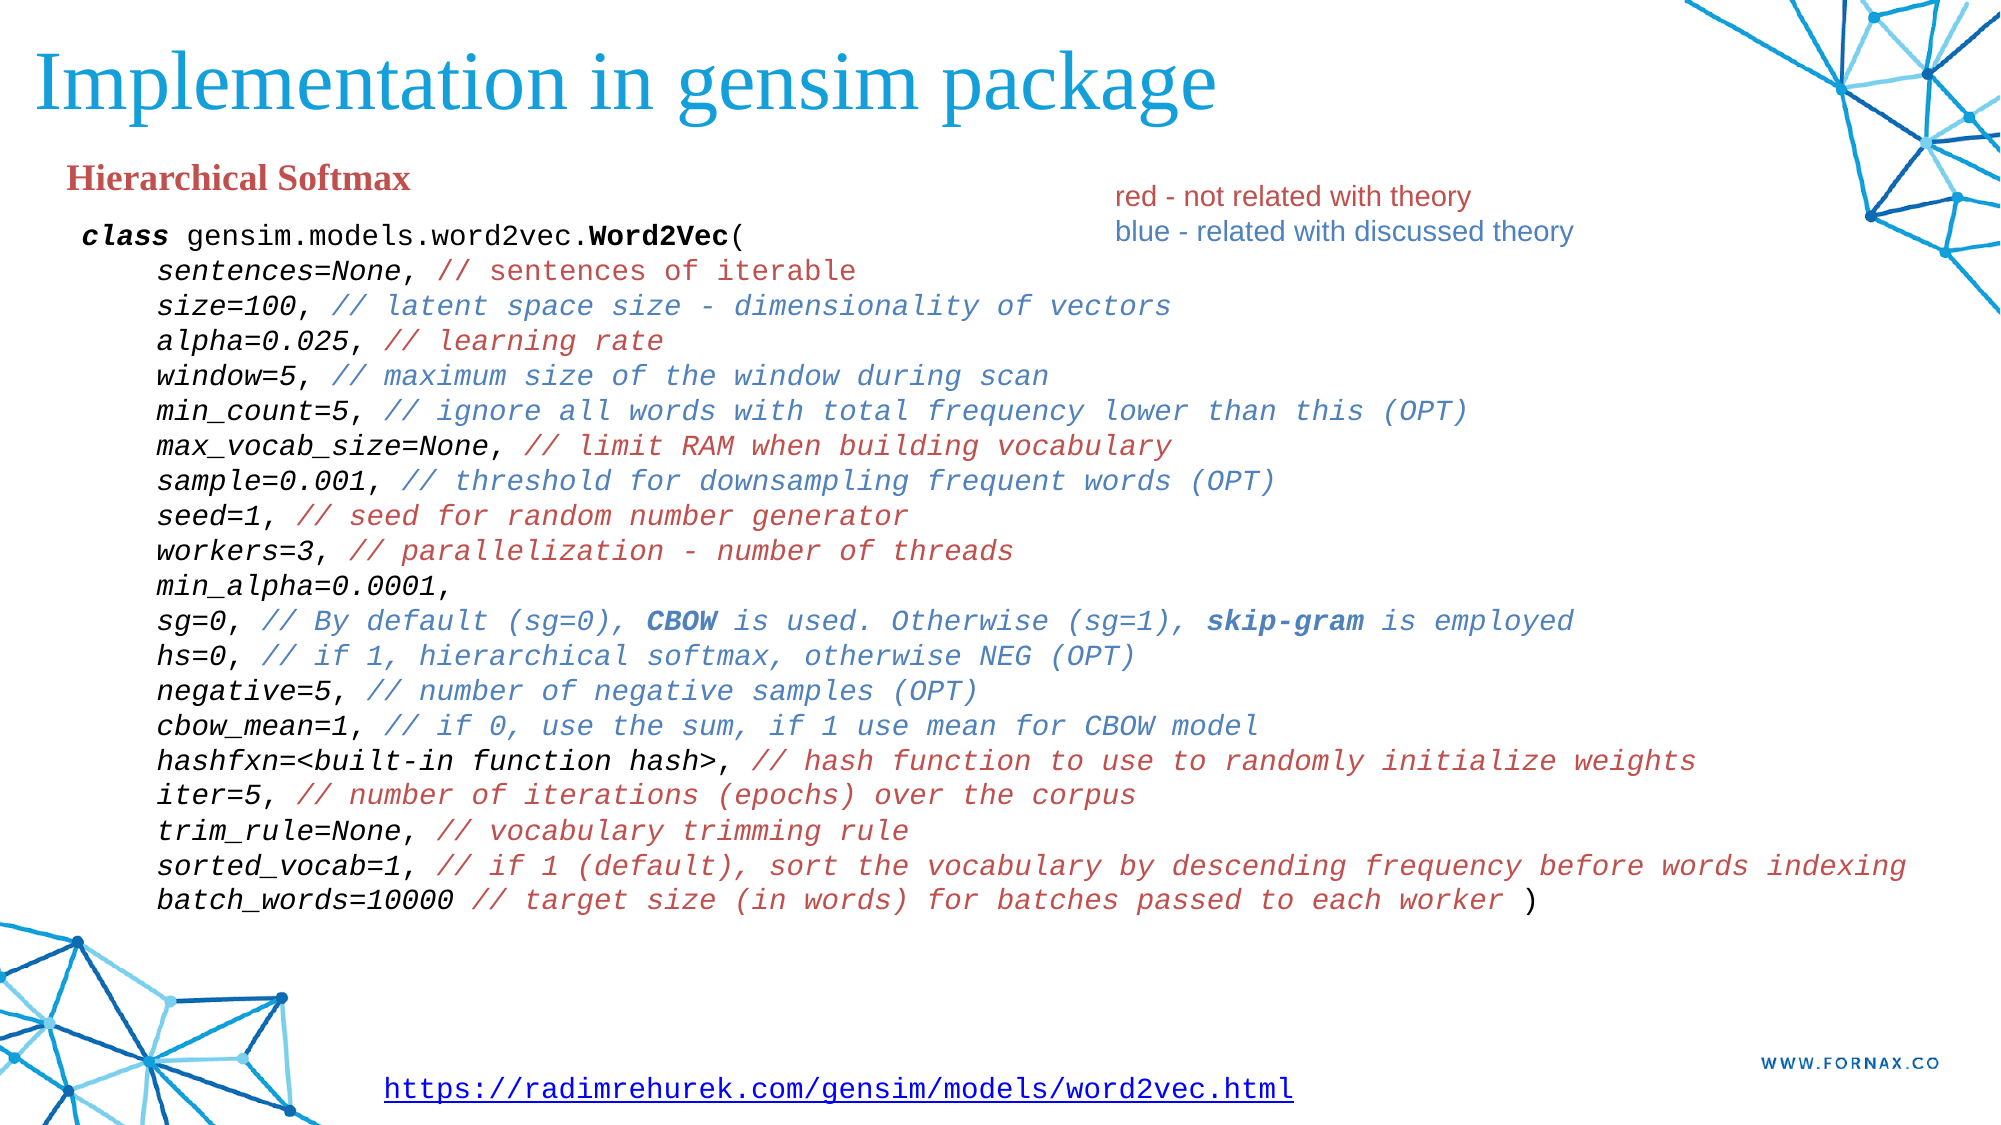

# Implementation in gensim package
Hierarchical Softmax
red - not related with theory
blue - related with discussed theory
class gensim.models.word2vec.Word2Vec(
sentences=None, // sentences of iterable
size=100, // latent space size - dimensionality of vectors
alpha=0.025, // learning rate
window=5, // maximum size of the window during scan
min_count=5, // ignore all words with total frequency lower than this (OPT)
max_vocab_size=None, // limit RAM when building vocabulary
sample=0.001, // threshold for downsampling frequent words (OPT)
seed=1, // seed for random number generator
workers=3, // parallelization - number of threads
min_alpha=0.0001,
sg=0, // By default (sg=0), CBOW is used. Otherwise (sg=1), skip-gram is employed
hs=0, // if 1, hierarchical softmax, otherwise NEG (OPT)
negative=5, // number of negative samples (OPT)
cbow_mean=1, // if 0, use the sum, if 1 use mean for CBOW model
hashfxn=<built-in function hash>, // hash function to use to randomly initialize weights
iter=5, // number of iterations (epochs) over the corpus
trim_rule=None, // vocabulary trimming rule
sorted_vocab=1, // if 1 (default), sort the vocabulary by descending frequency before words indexing
batch_words=10000 // target size (in words) for batches passed to each worker )
https://radimrehurek.com/gensim/models/word2vec.html